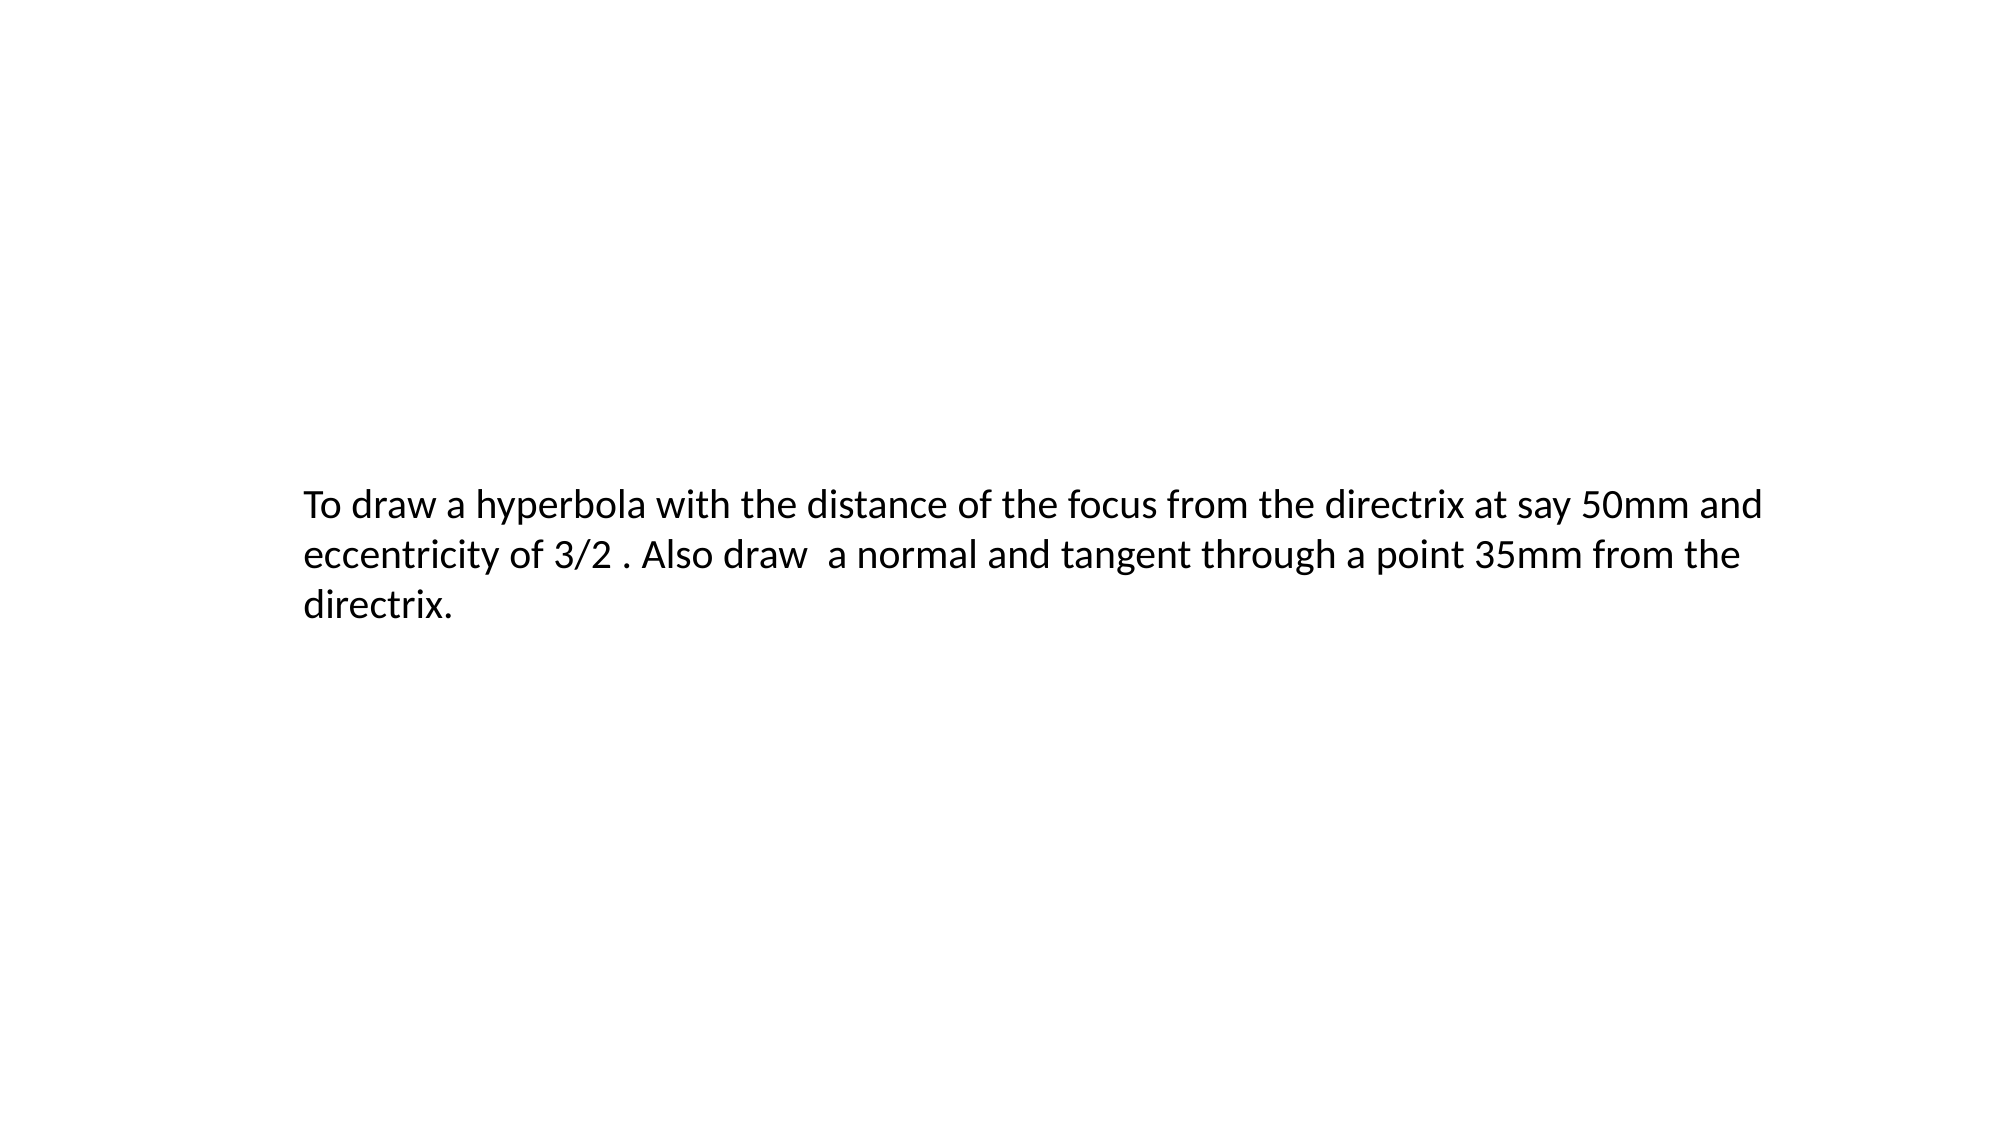

To draw a hyperbola with the distance of the focus from the directrix at say 50mm and eccentricity of 3/2 . Also draw  a normal and tangent through a point 35mm from the directrix.